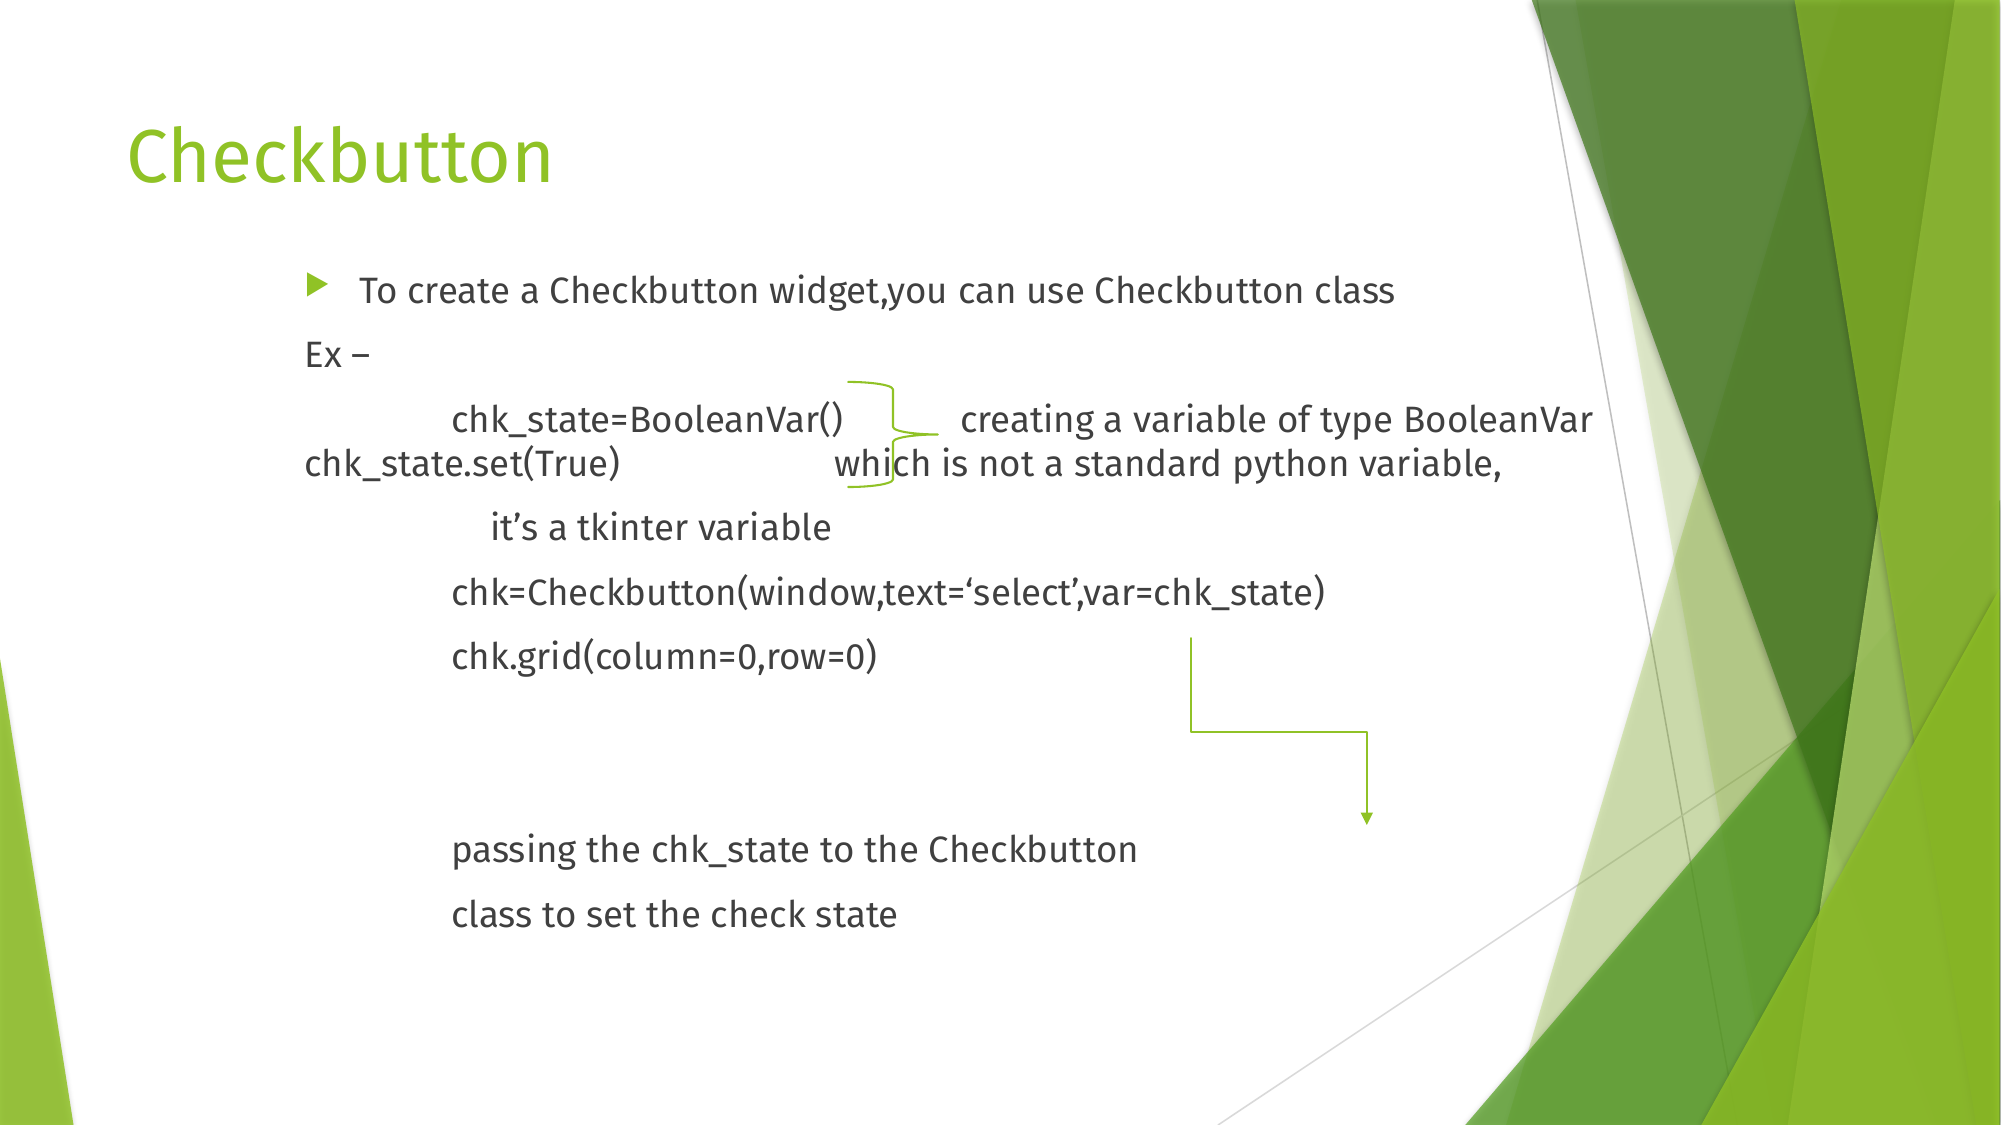

# Checkbutton
To create a Checkbutton widget,you can use Checkbutton class
Ex –
	chk_state=BooleanVar()            creating a variable of type BooleanVar	     	chk_state.set(True)                      which is not a standard python variable,
								    it’s a tkinter variable
       	chk=Checkbutton(window,text=‘select’,var=chk_state)
	chk.grid(column=0,row=0)

										passing the chk_state to the Checkbutton
										class to set the check state